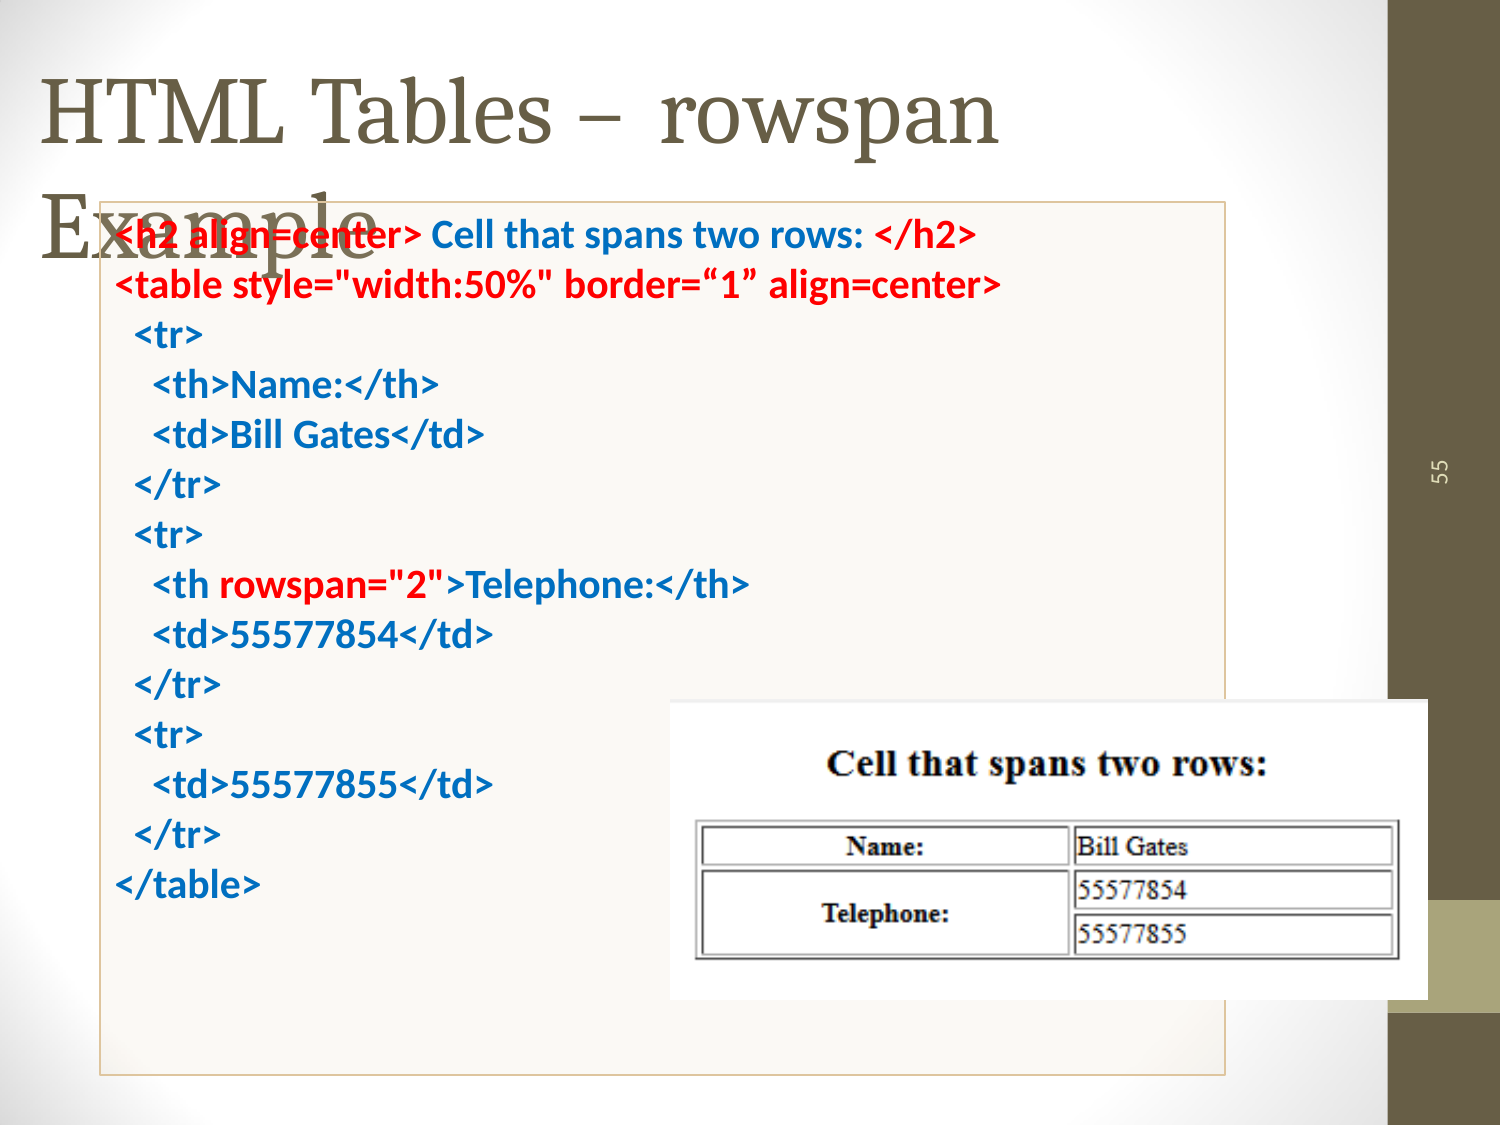

# HTML Tables –	rowspan Example

<h2 align=center> Cell that spans two rows: </h2>
<table style="width:50%" border=“1” align=center>
<tr>
<th>Name:</th>
<td>Bill Gates</td>
</tr>
<tr>
<th rowspan="2">Telephone:</th>
<td>55577854</td>
</tr>
<tr>
<td>55577855</td>
</tr>
</table>

55